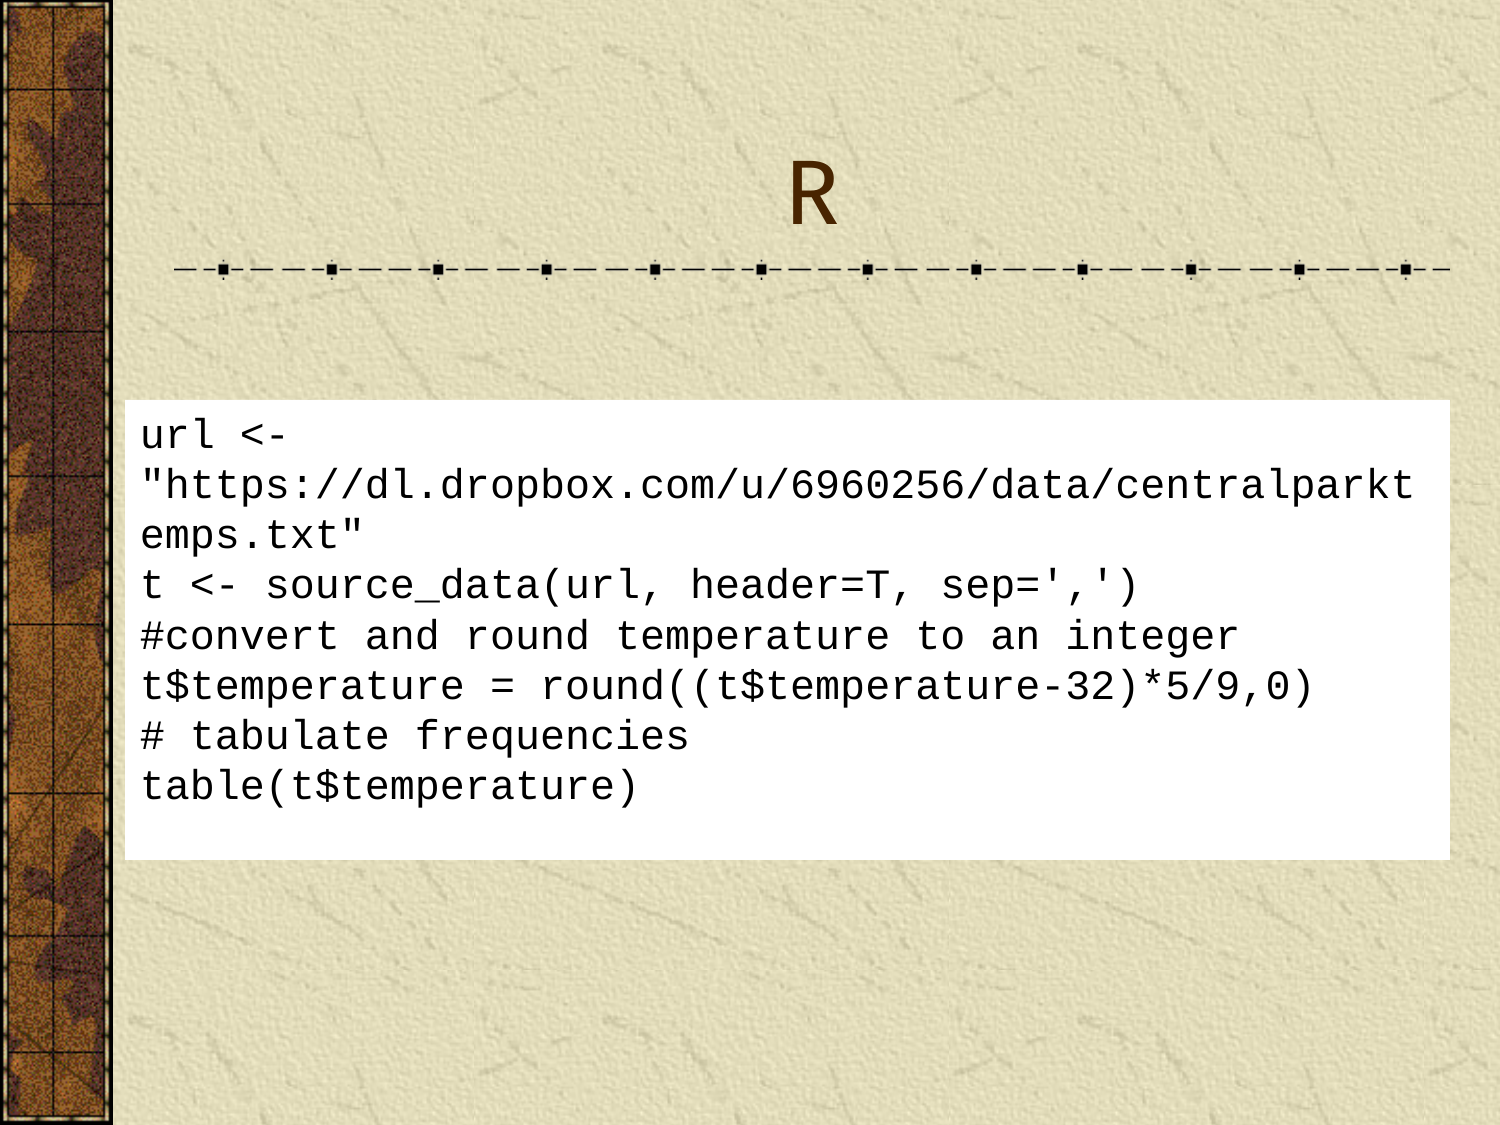

# R
url <-  "https://dl.dropbox.com/u/6960256/data/centralparktemps.txt"
t <- source_data(url, header=T, sep=',')
#convert and round temperature to an integer
t$temperature = round((t$temperature-32)*5/9,0)
# tabulate frequencies
table(t$temperature)